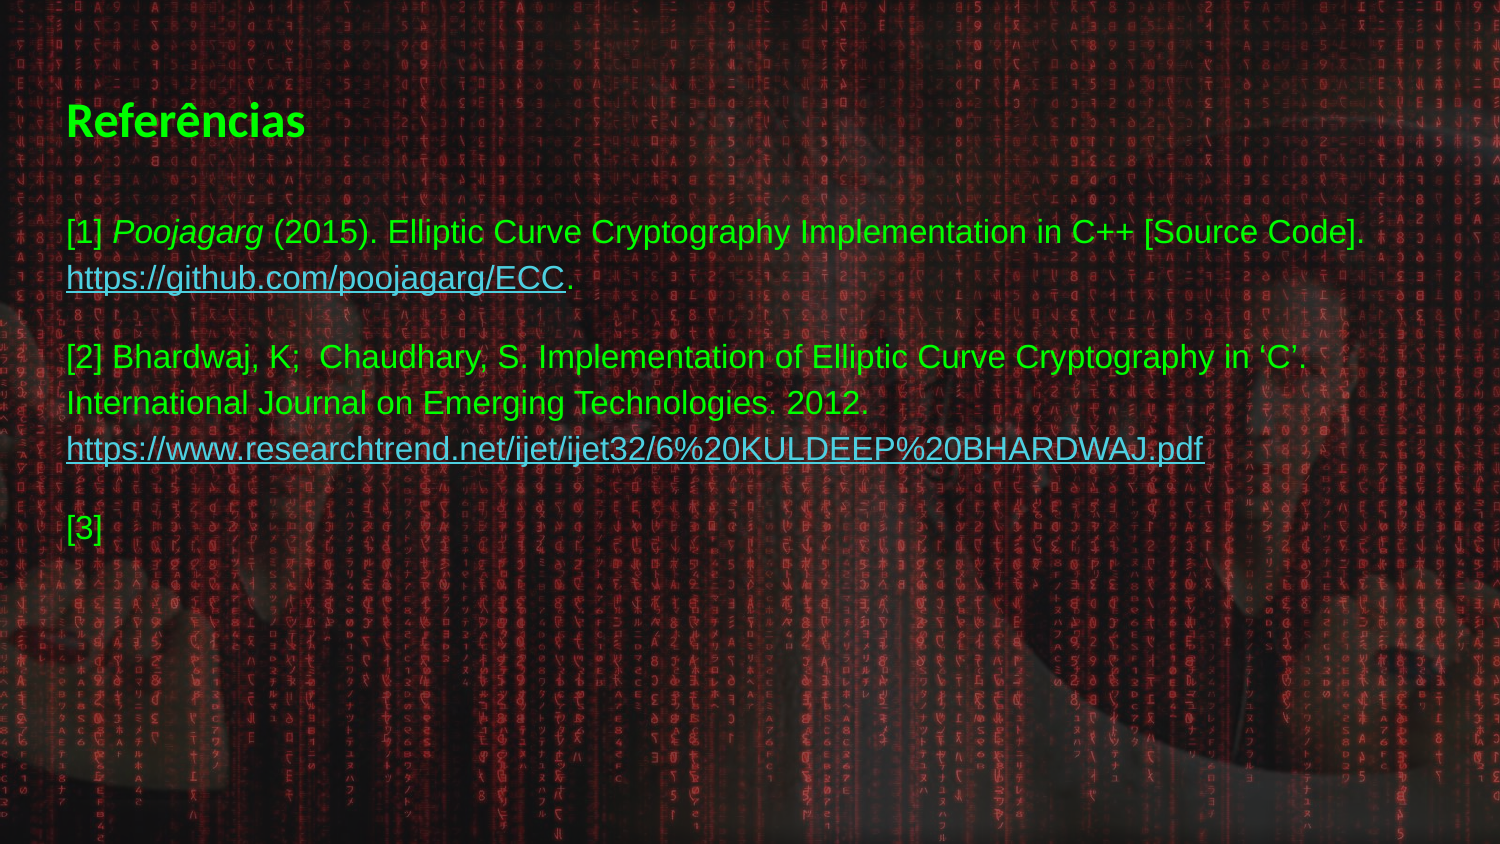

# Referências
[1] Poojagarg (2015). Elliptic Curve Cryptography Implementation in C++ [Source Code]. https://github.com/poojagarg/ECC.
[2] Bhardwaj, K;  Chaudhary, S. Implementation of Elliptic Curve Cryptography in ‘C’. International Journal on Emerging Technologies. 2012. https://www.researchtrend.net/ijet/ijet32/6%20KULDEEP%20BHARDWAJ.pdf
[3]